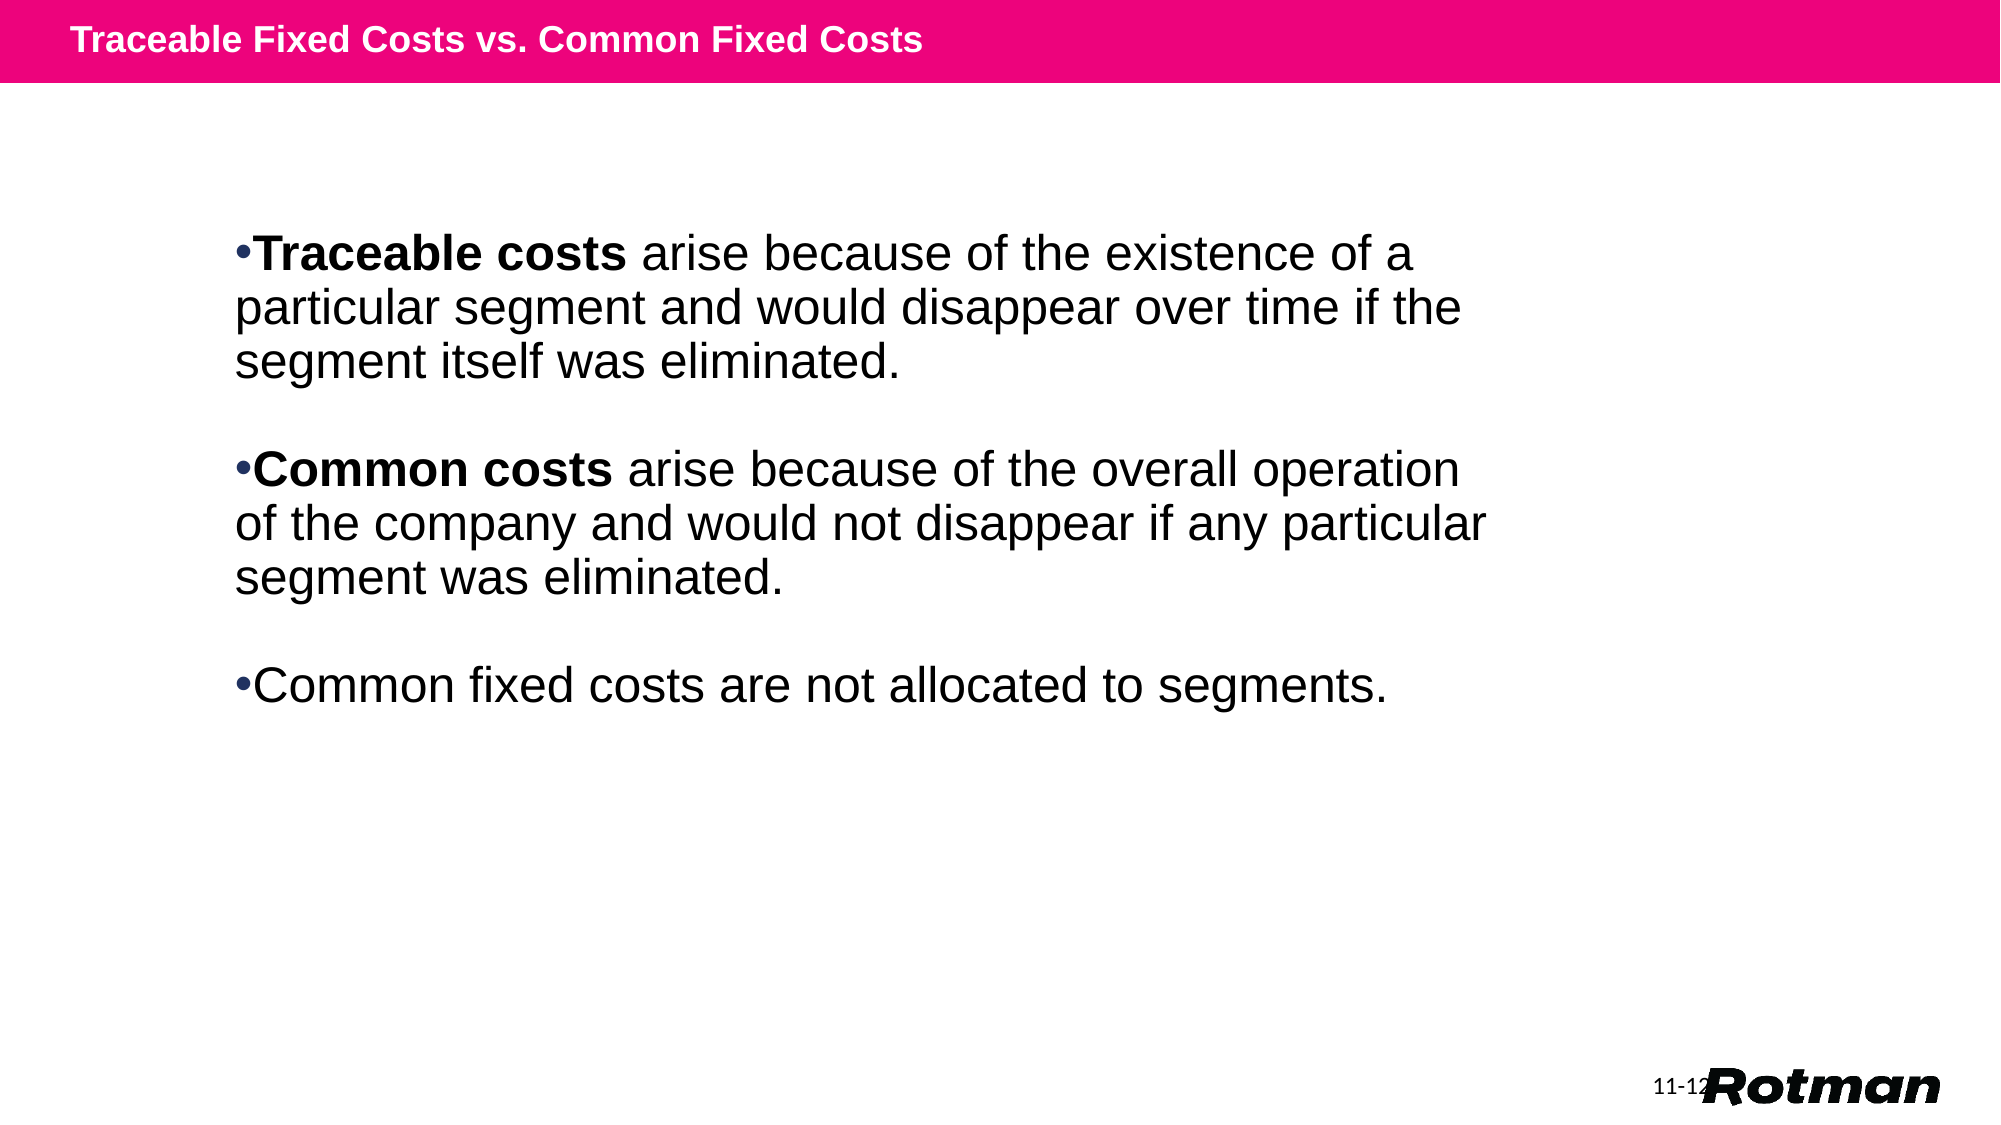

Traceable Fixed Costs vs. Common Fixed Costs
Traceable costs arise because of the existence of a particular segment and would disappear over time if the segment itself was eliminated.

Common costs arise because of the overall operation of the company and would not disappear if any particular segment was eliminated.

Common fixed costs are not allocated to segments.
11-12